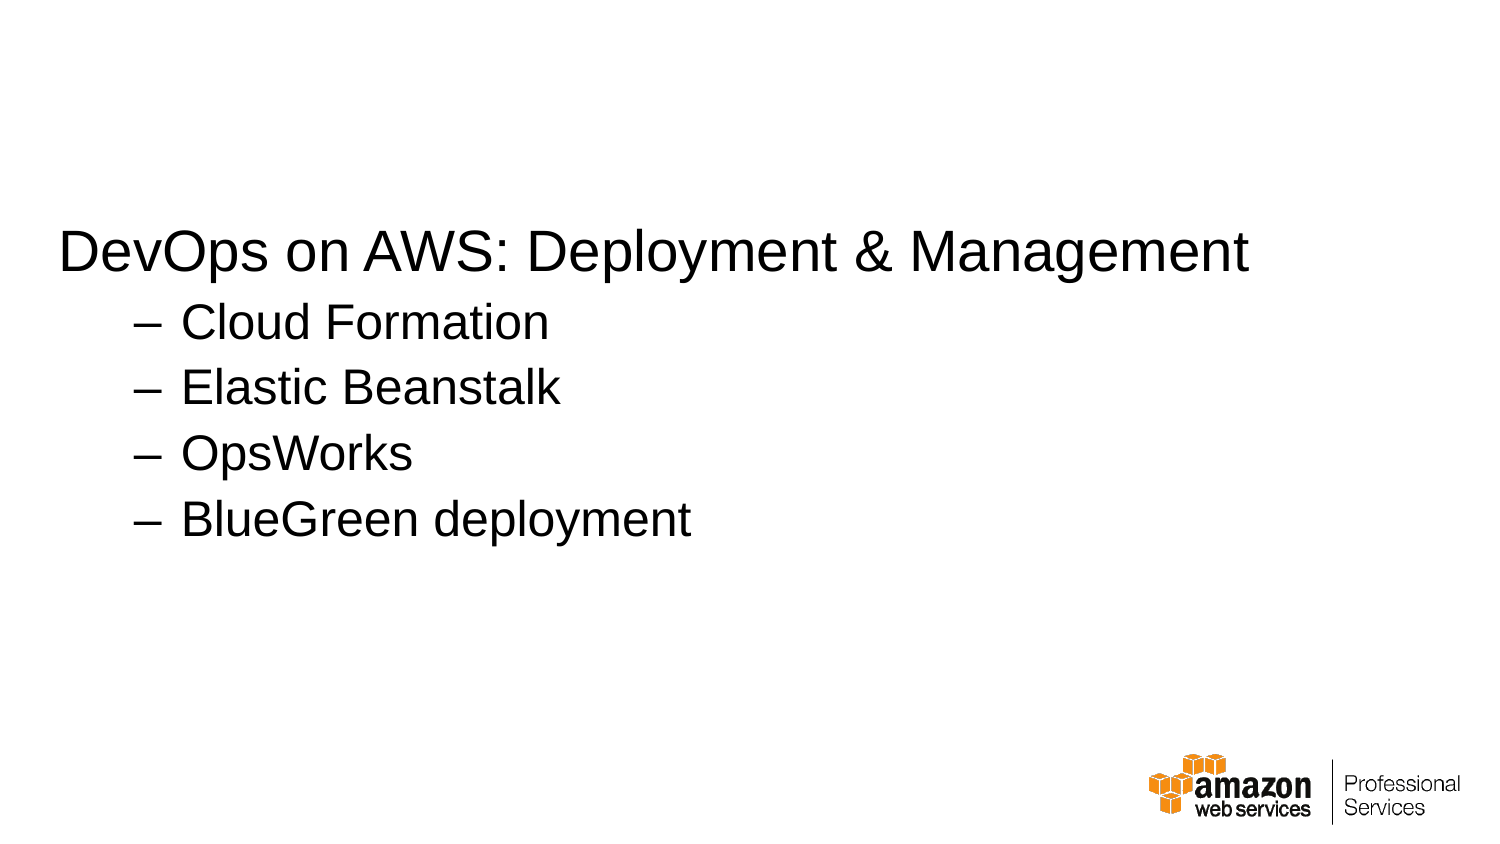

DevOps on AWS: Deployment & Management
Cloud Formation
Elastic Beanstalk
OpsWorks
BlueGreen deployment